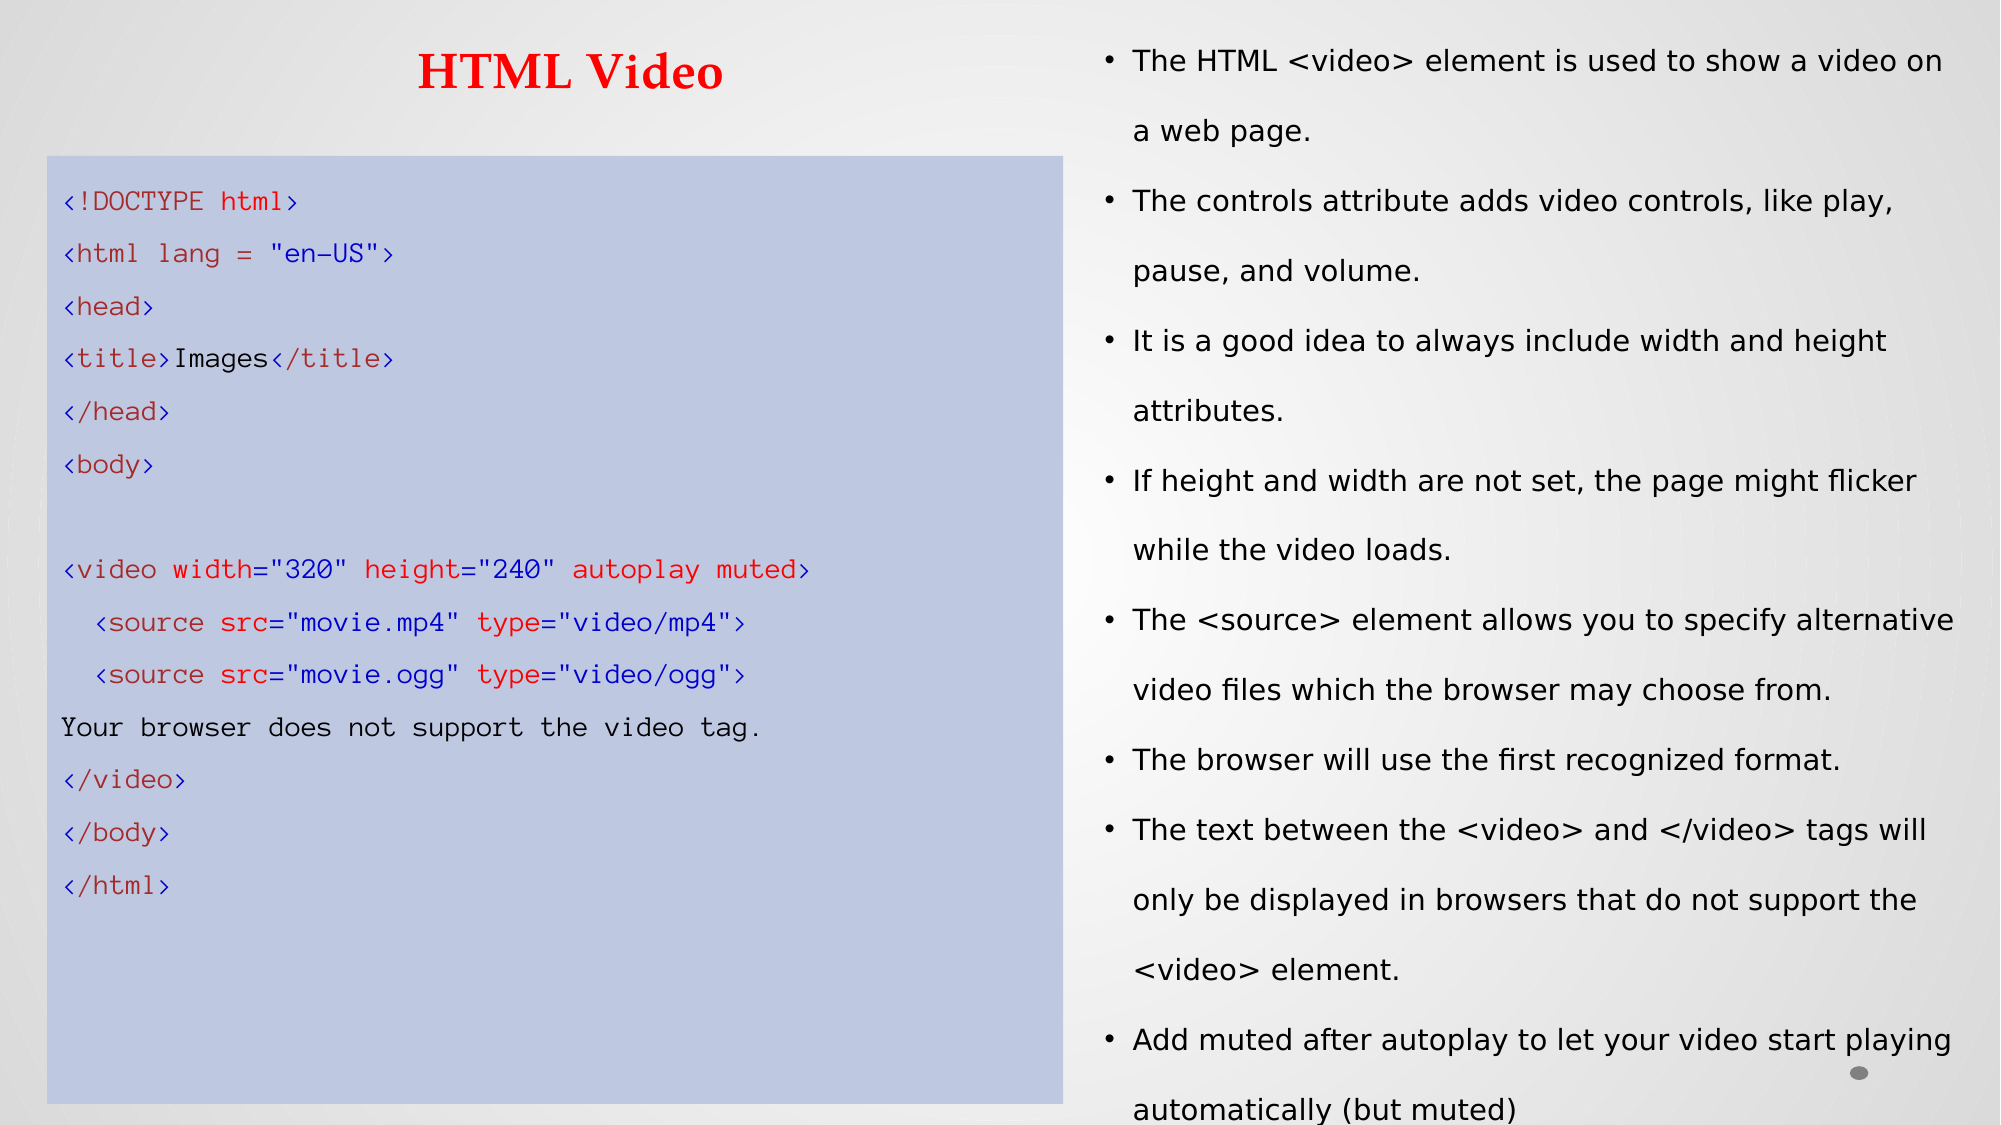

# HTML Video
The HTML <video> element is used to show a video on a web page.
The controls attribute adds video controls, like play, pause, and volume.
It is a good idea to always include width and height attributes.
If height and width are not set, the page might flicker while the video loads.
The <source> element allows you to specify alternative video files which the browser may choose from.
The browser will use the first recognized format.
The text between the <video> and </video> tags will only be displayed in browsers that do not support the <video> element.
Add muted after autoplay to let your video start playing automatically (but muted)
<!DOCTYPE html>
<html lang = "en-US">
<head>
<title>Images</title>
</head>
<body>

<video width="320" height="240" autoplay muted>
  <source src="movie.mp4" type="video/mp4">
  <source src="movie.ogg" type="video/ogg">
Your browser does not support the video tag.
</video>
</body>
</html>